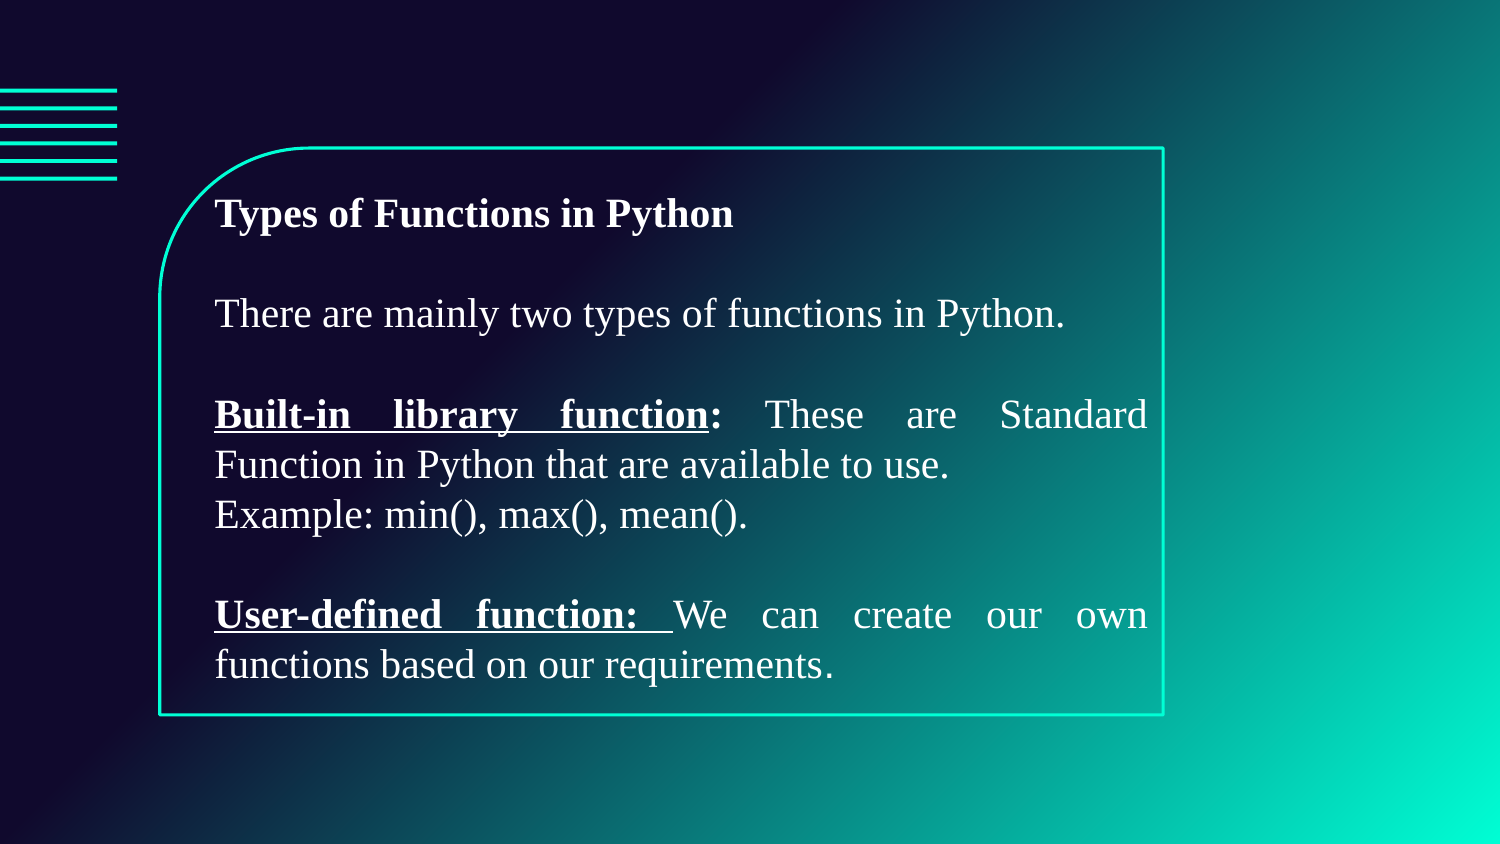

Types of Functions in Python

There are mainly two types of functions in Python.

Built-in library function: These are Standard Function in Python that are available to use.
Example: min(), max(), mean().

User-defined function: We can create our own functions based on our requirements.